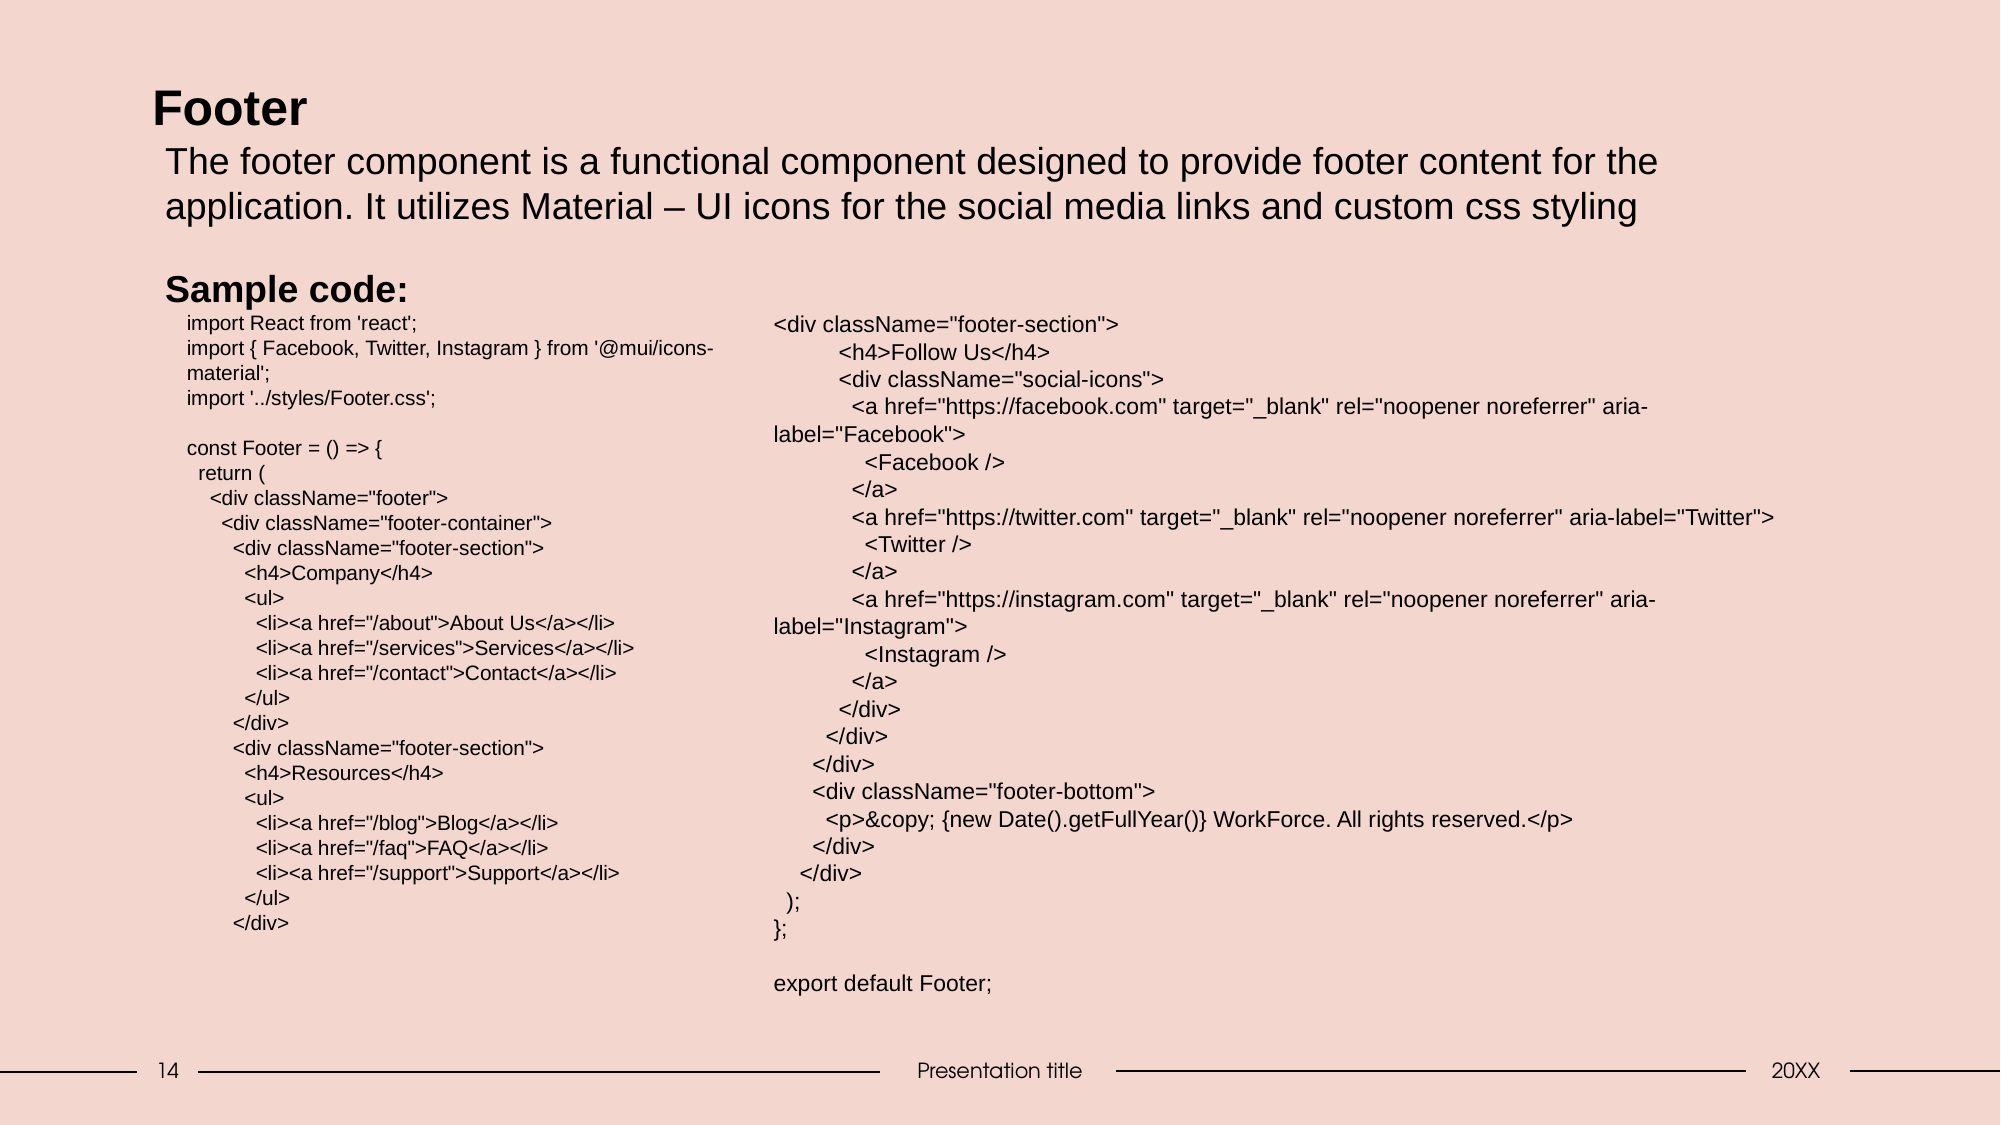

Footer
The footer component is a functional component designed to provide footer content for the application. It utilizes Material – UI icons for the social media links and custom css styling
Sample code:
import React from 'react';
import { Facebook, Twitter, Instagram } from '@mui/icons-material';
import '../styles/Footer.css';

const Footer = () => {
  return (
    <div className="footer">
      <div className="footer-container">
        <div className="footer-section">
          <h4>Company</h4>
          <ul>
            <li><a href="/about">About Us</a></li>
            <li><a href="/services">Services</a></li>
            <li><a href="/contact">Contact</a></li>
          </ul>
        </div>
        <div className="footer-section">
          <h4>Resources</h4>
          <ul>
            <li><a href="/blog">Blog</a></li>
            <li><a href="/faq">FAQ</a></li>
            <li><a href="/support">Support</a></li>
          </ul>
        </div>

<div className="footer-section">
          <h4>Follow Us</h4>
          <div className="social-icons">
            <a href="https://facebook.com" target="_blank" rel="noopener noreferrer" aria-label="Facebook">
              <Facebook />
            </a>
            <a href="https://twitter.com" target="_blank" rel="noopener noreferrer" aria-label="Twitter">
              <Twitter />
            </a>
            <a href="https://instagram.com" target="_blank" rel="noopener noreferrer" aria-label="Instagram">
              <Instagram />
            </a>
          </div>
        </div>
      </div>
      <div className="footer-bottom">
        <p>&copy; {new Date().getFullYear()} WorkForce. All rights reserved.</p>
      </div>
    </div>
  );
};

export default Footer;

14
Presentation title
20XX